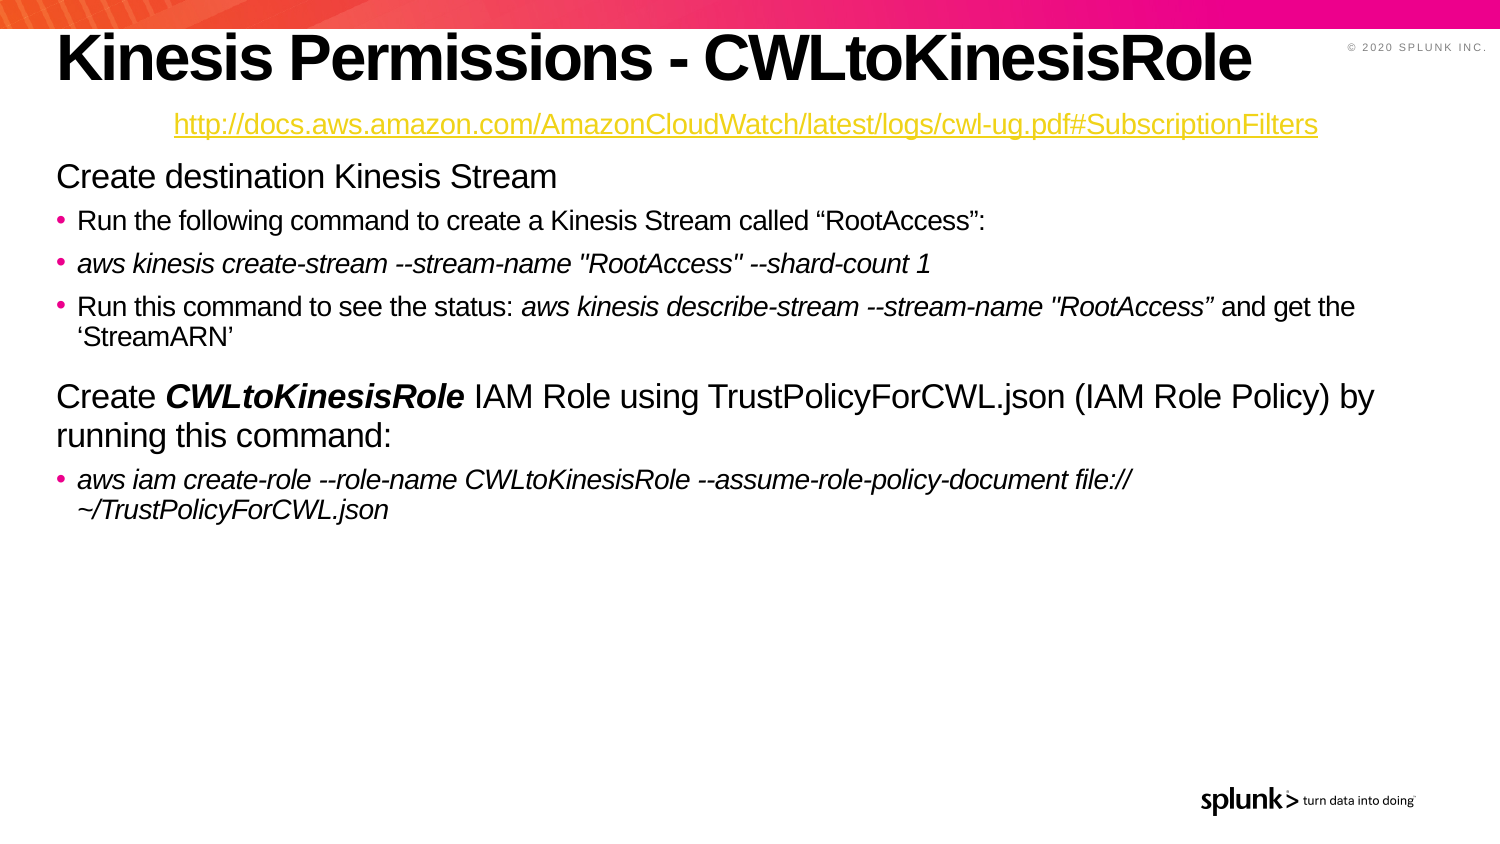

# Kinesis Permissions - CWLtoKinesisRole
http://docs.aws.amazon.com/AmazonCloudWatch/latest/logs/cwl-ug.pdf#SubscriptionFilters
Create destination Kinesis Stream
Run the following command to create a Kinesis Stream called “RootAccess”:
aws kinesis create-stream --stream-name "RootAccess" --shard-count 1
Run this command to see the status: aws kinesis describe-stream --stream-name "RootAccess” and get the ‘StreamARN’
Create CWLtoKinesisRole IAM Role using TrustPolicyForCWL.json (IAM Role Policy) by running this command:
aws iam create-role --role-name CWLtoKinesisRole --assume-role-policy-document file:// ~/TrustPolicyForCWL.json